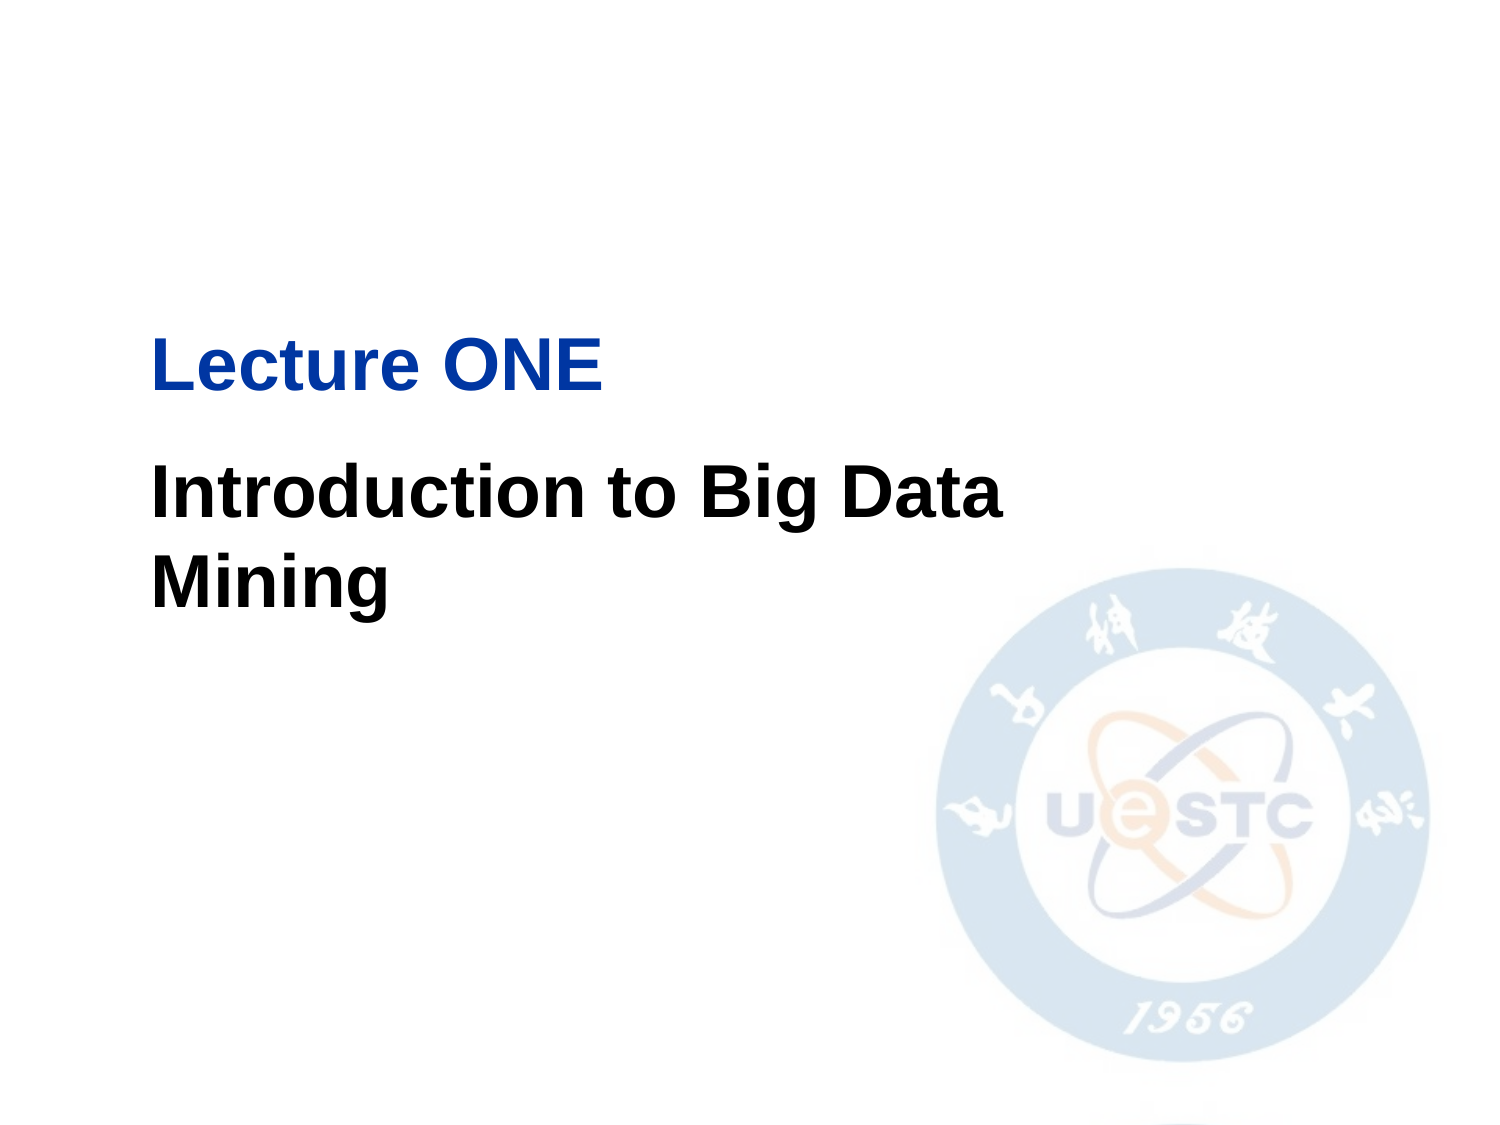

Lecture ONE
Introduction to Big Data Mining